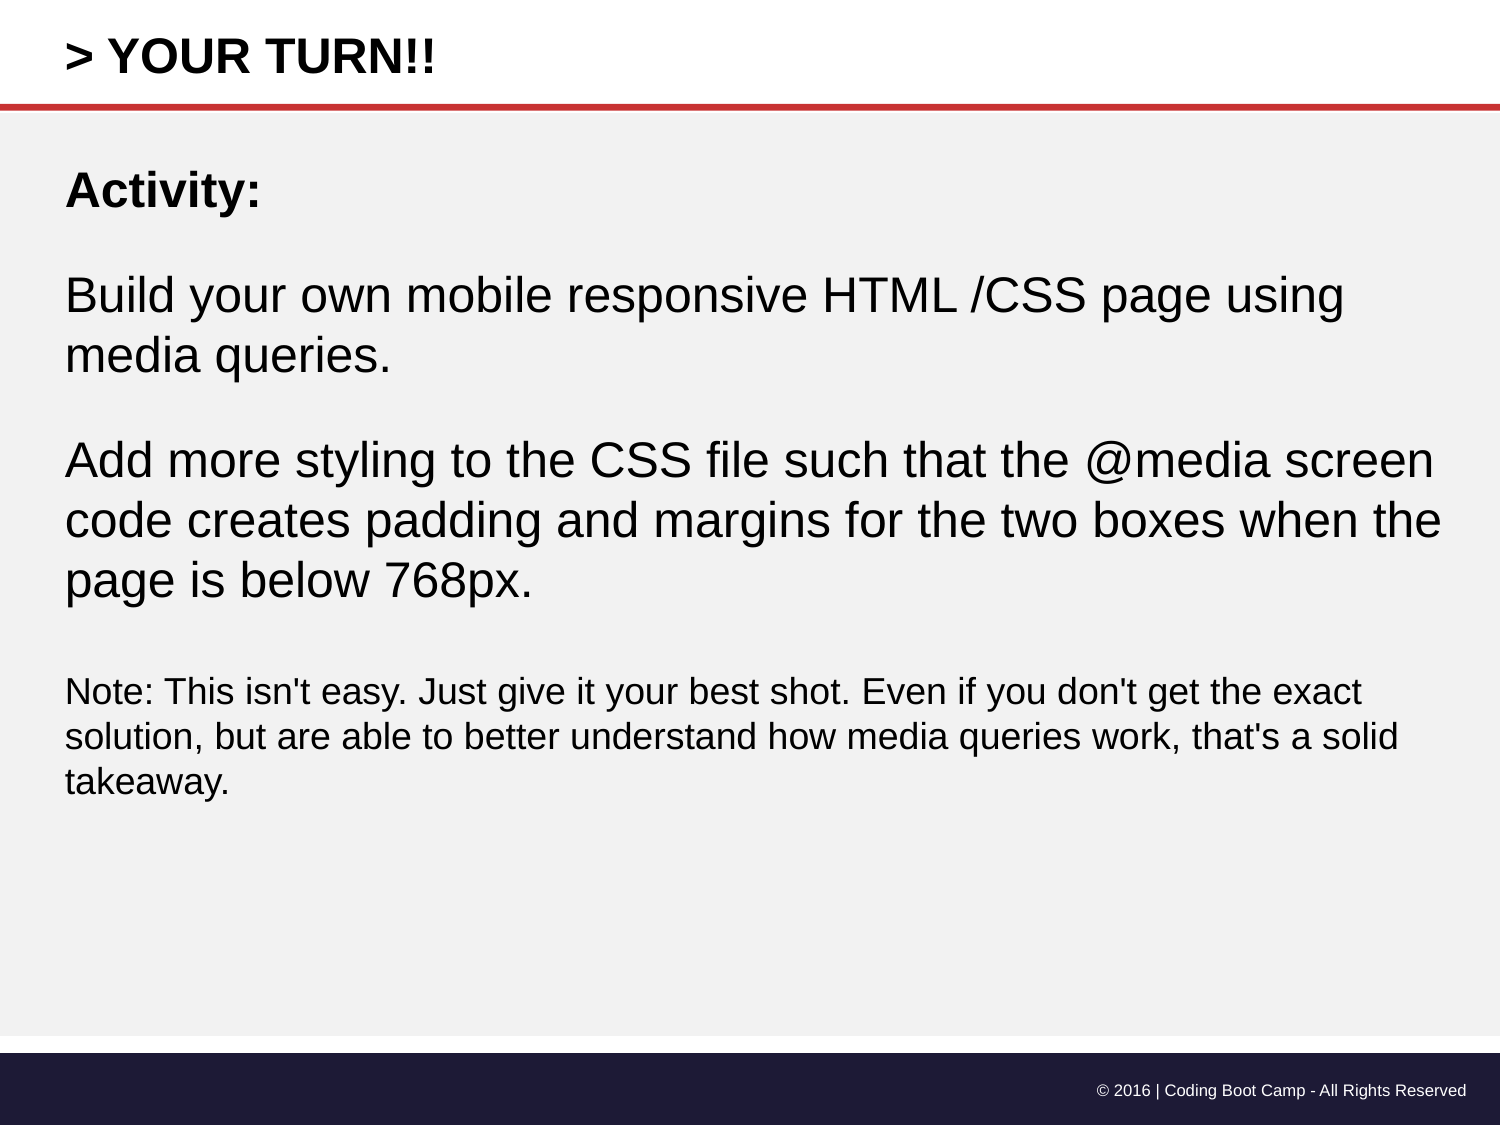

> YOUR TURN!!

Activity:

Build your own mobile responsive HTML /CSS page using media queries.

Add more styling to the CSS file such that the @media screen code creates padding and margins for the two boxes when the page is below 768px.

Note: This isn't easy. Just give it your best shot. Even if you don't get the exact solution, but are able to better understand how media queries work, that's a solid takeaway.